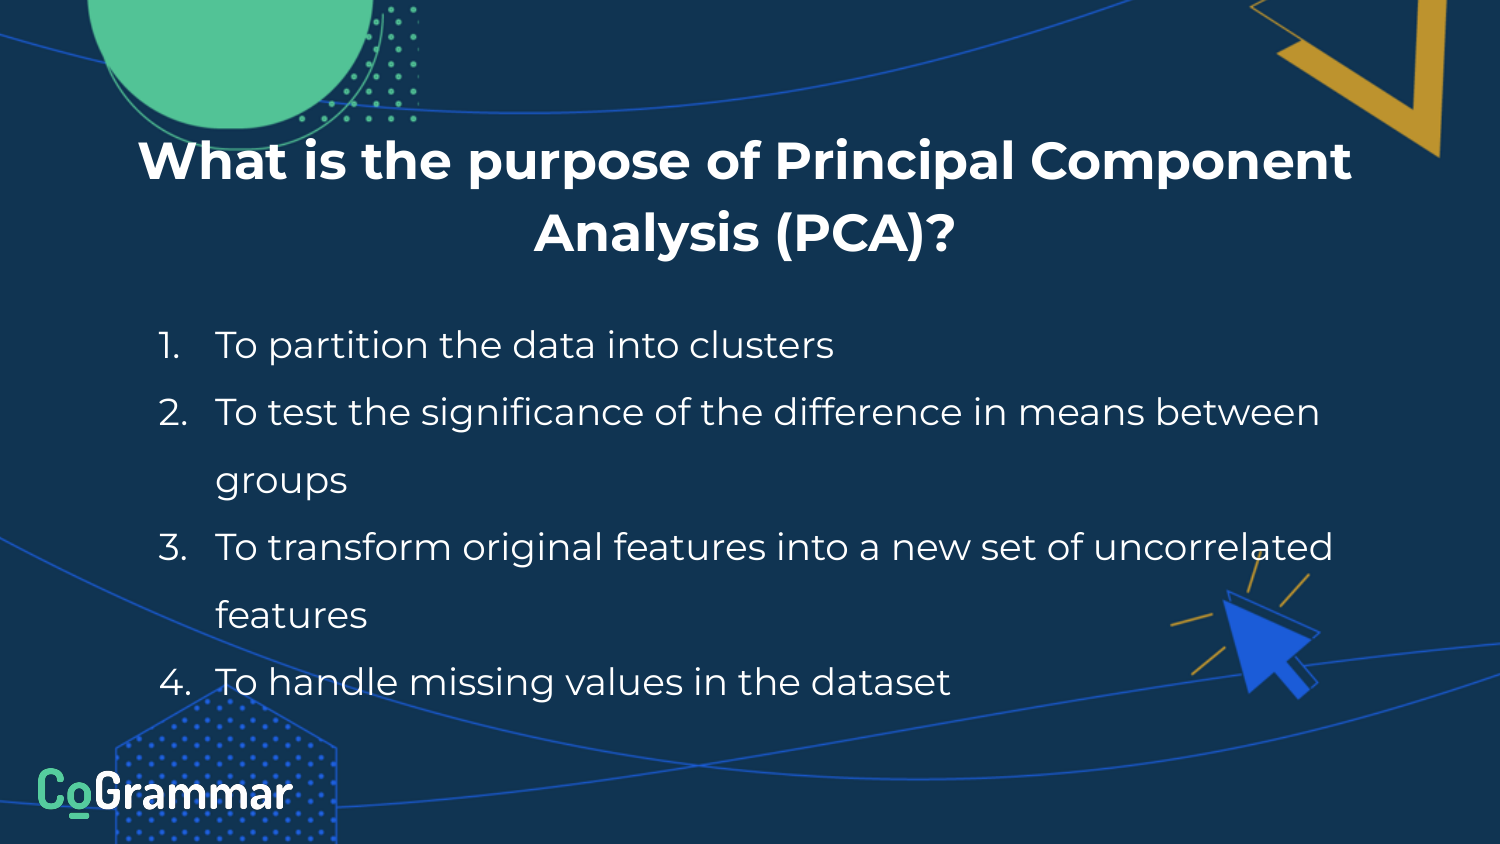

# What is the purpose of Principal Component Analysis (PCA)?

To partition the data into clusters
To test the significance of the difference in means between groups
To transform original features into a new set of uncorrelated features
To handle missing values in the dataset